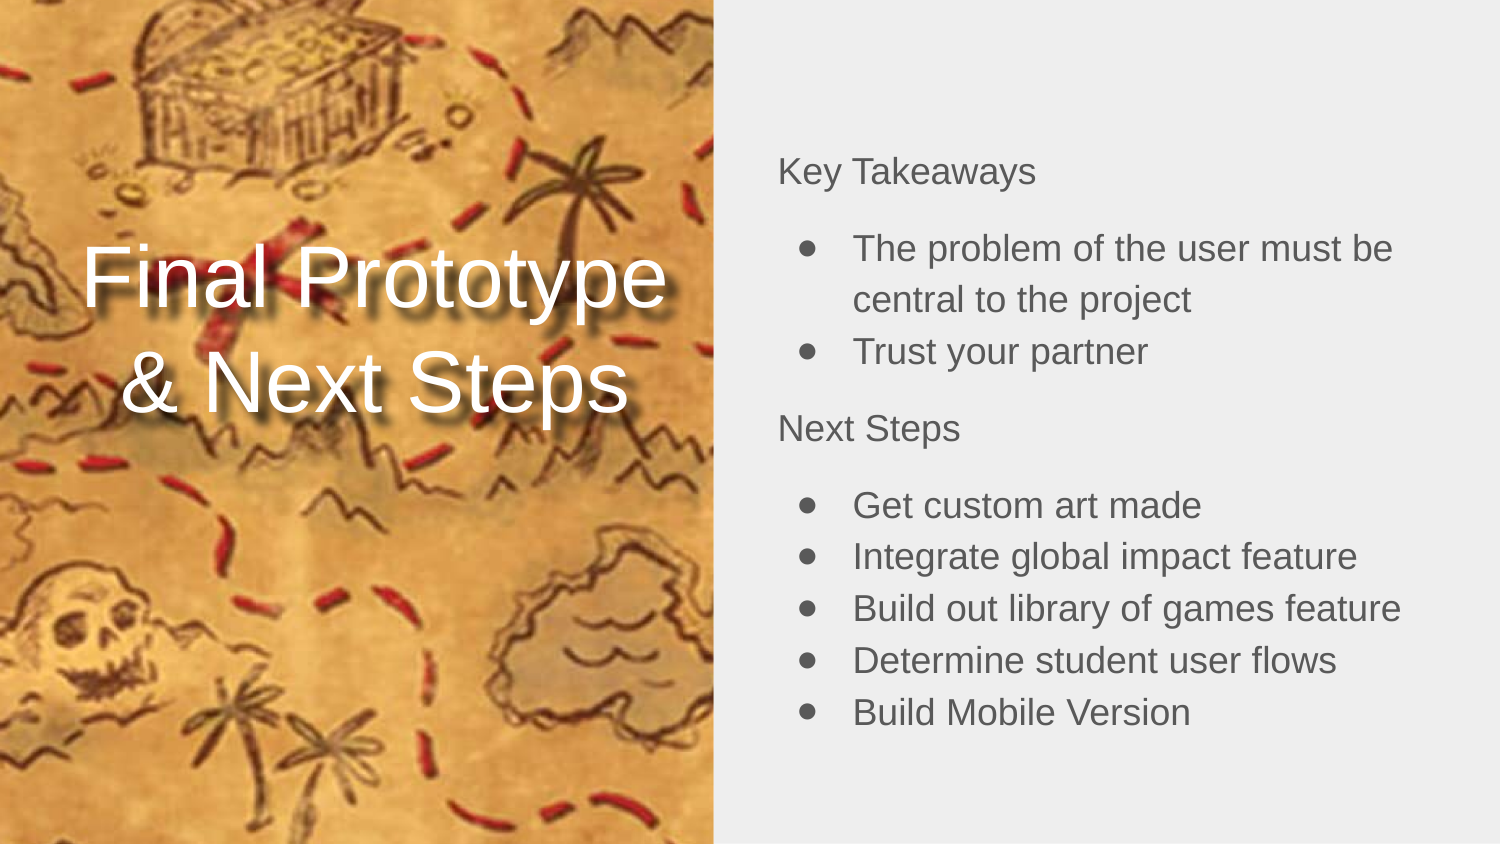

Key Takeaways
The problem of the user must be central to the project
Trust your partner
Next Steps
Get custom art made
Integrate global impact feature
Build out library of games feature
Determine student user flows
Build Mobile Version
# Final Prototype & Next Steps